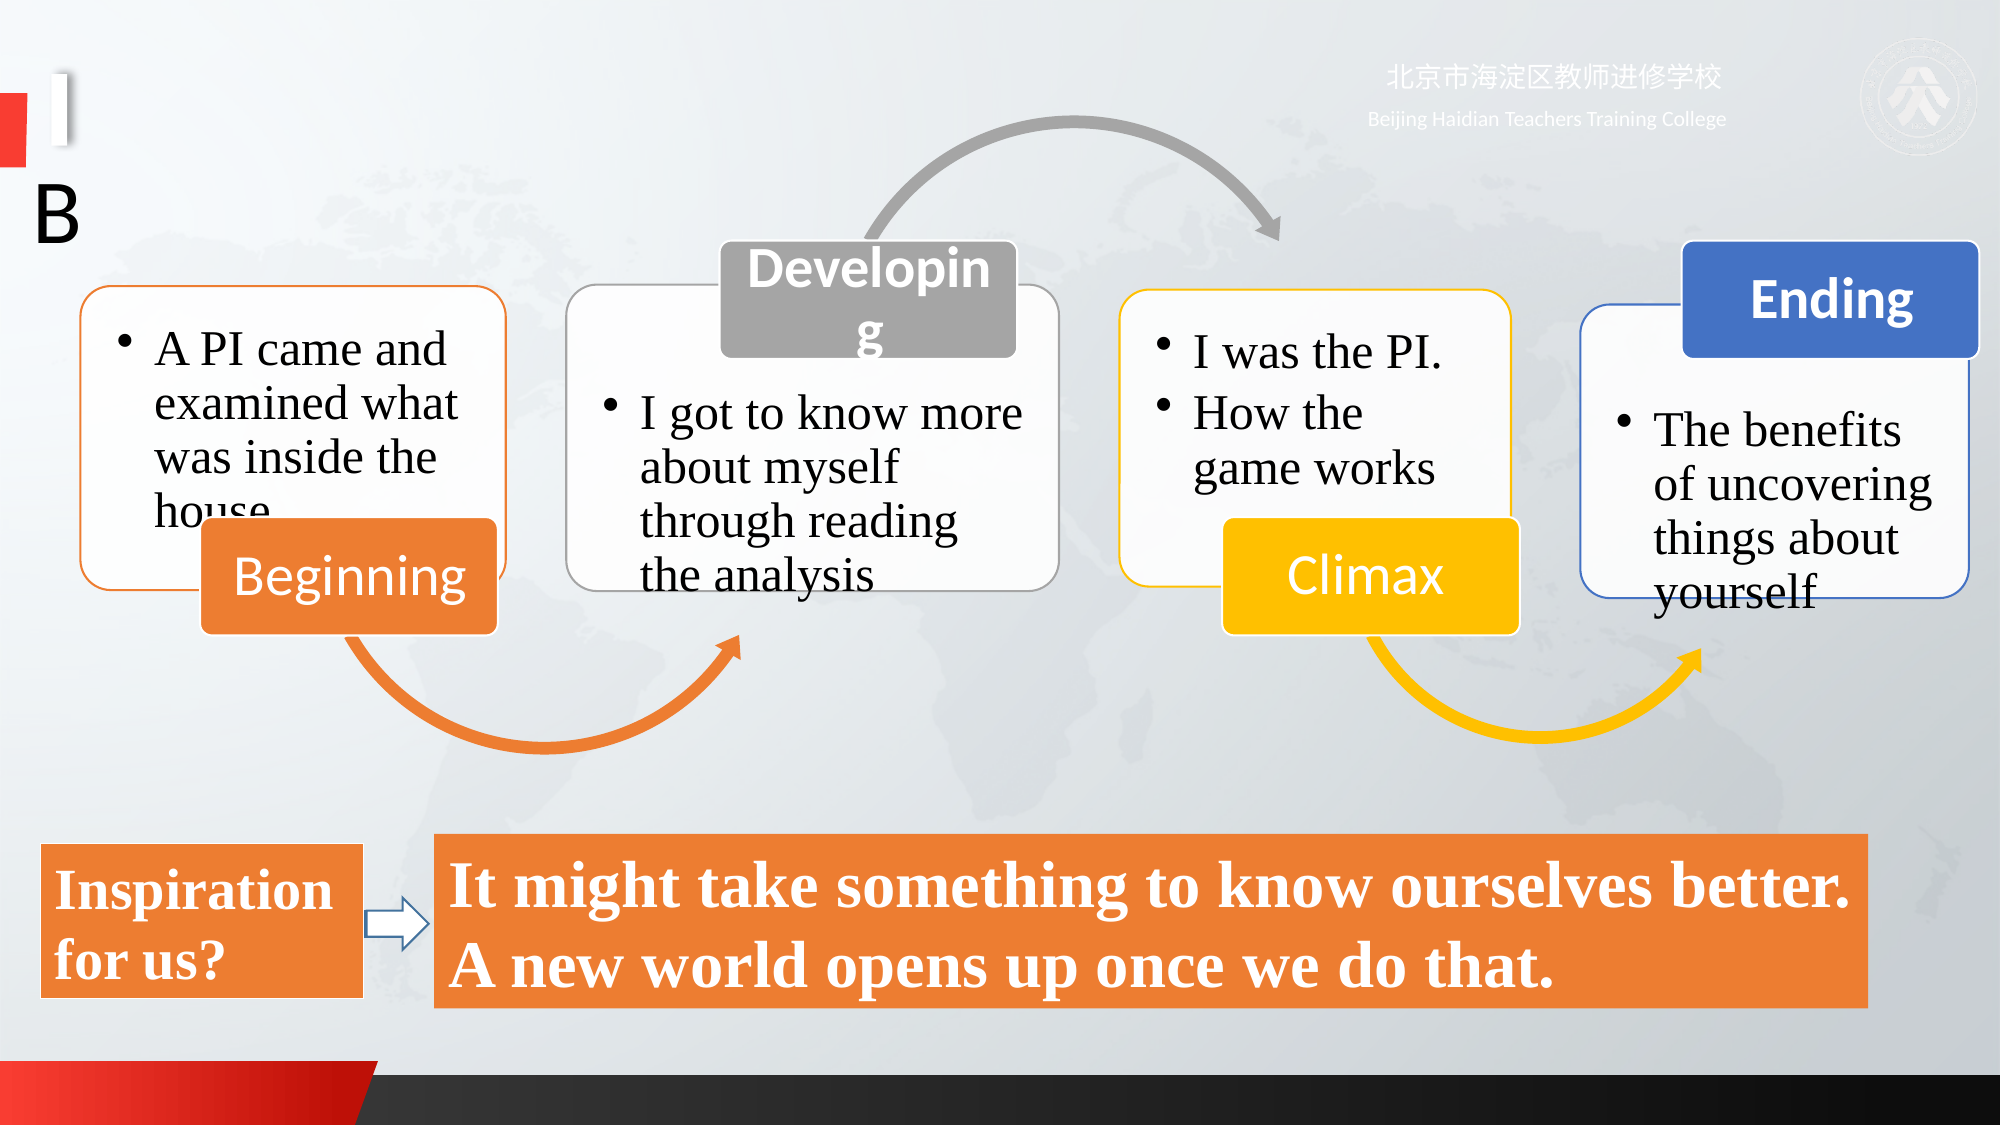

A PI came and examined what was inside the house
Beginning
I got to know more about myself through reading the analysis
Developing
I was the PI.
How the game works
Climax
The benefits of uncovering things about yourself
Ending
B
It might take something to know ourselves better.
A new world opens up once we do that.
Inspiration
for us?